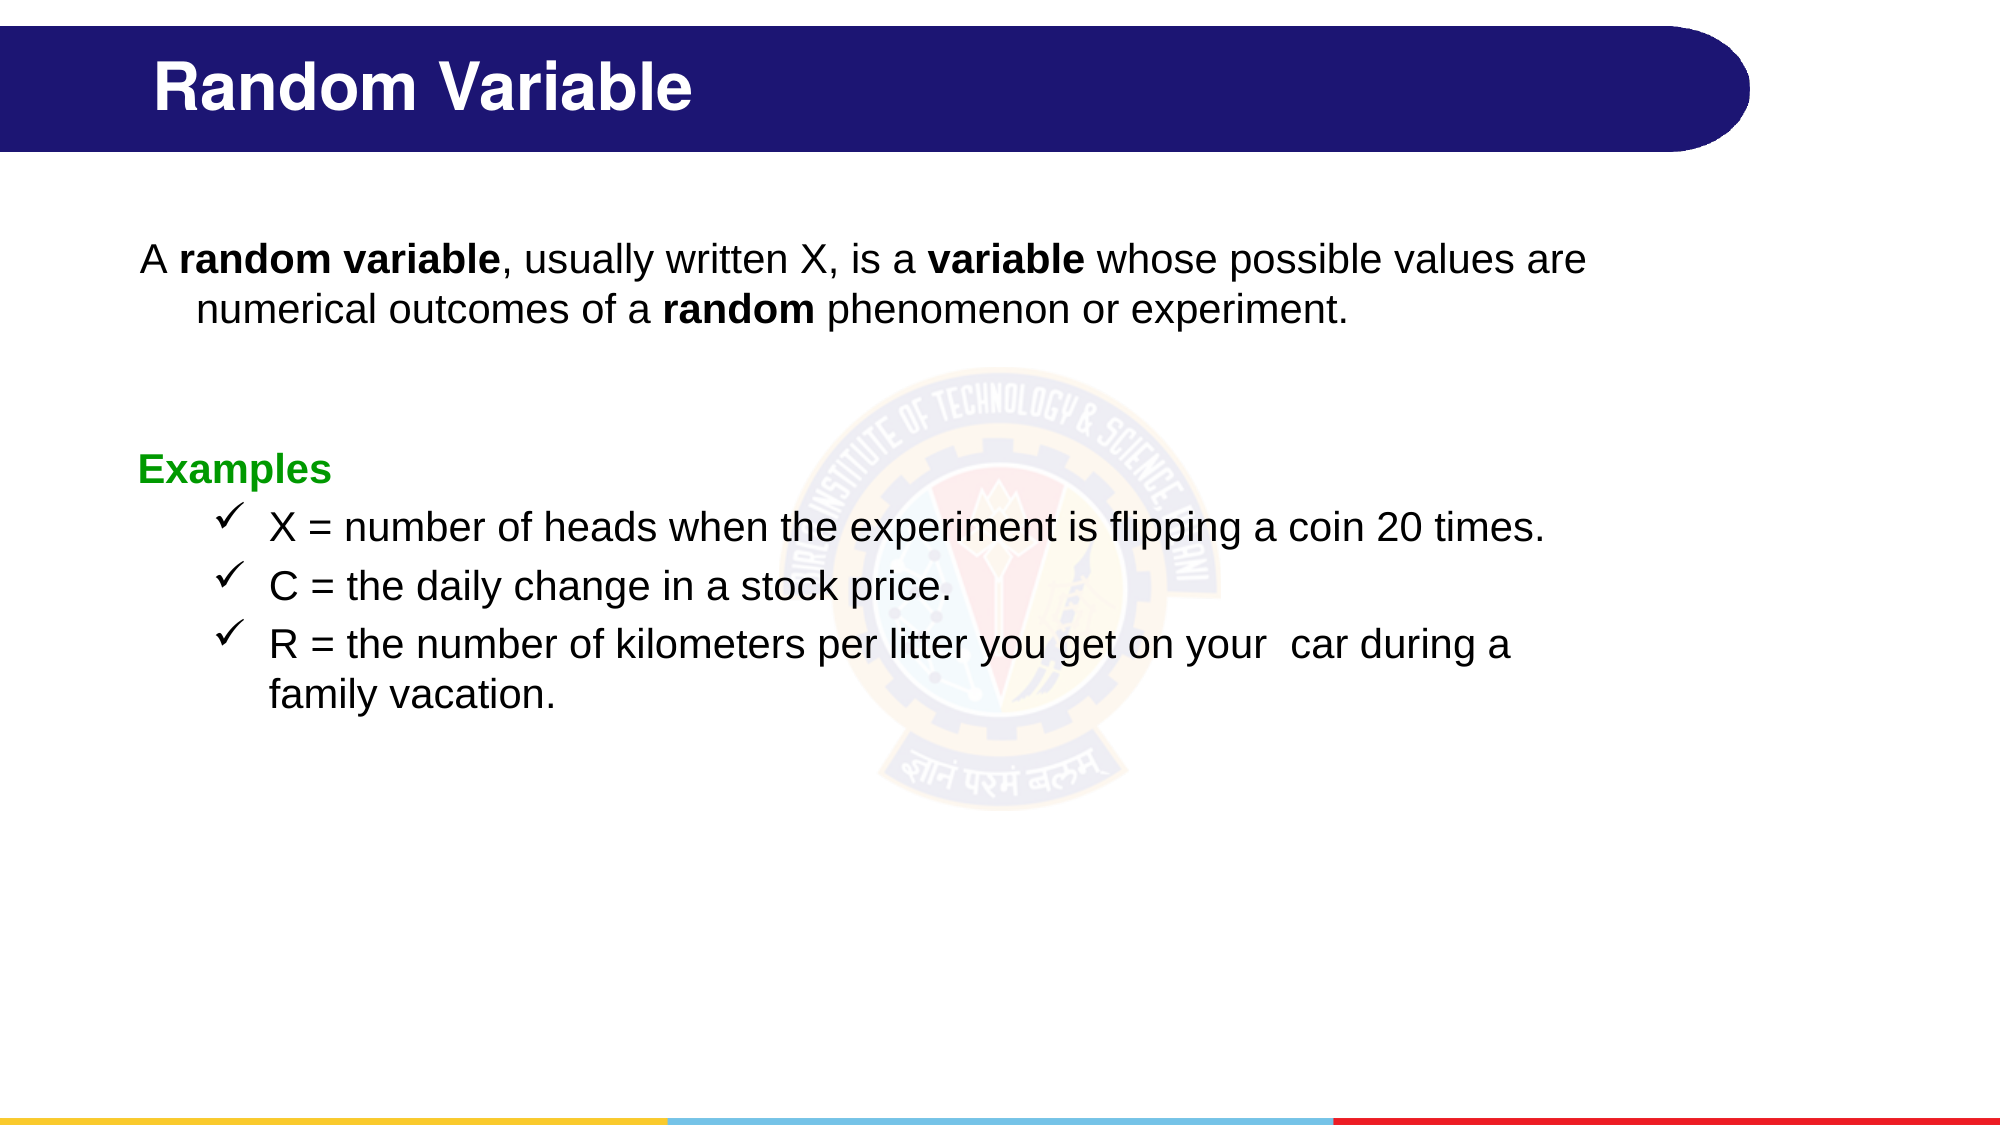

# Random Variable

A random variable, usually written X, is a variable whose possible values are numerical outcomes of a random phenomenon or experiment.
Examples
X = number of heads when the experiment is flipping a coin 20 times.
C = the daily change in a stock price.
R = the number of kilometers per litter you get on your  car during a family vacation.